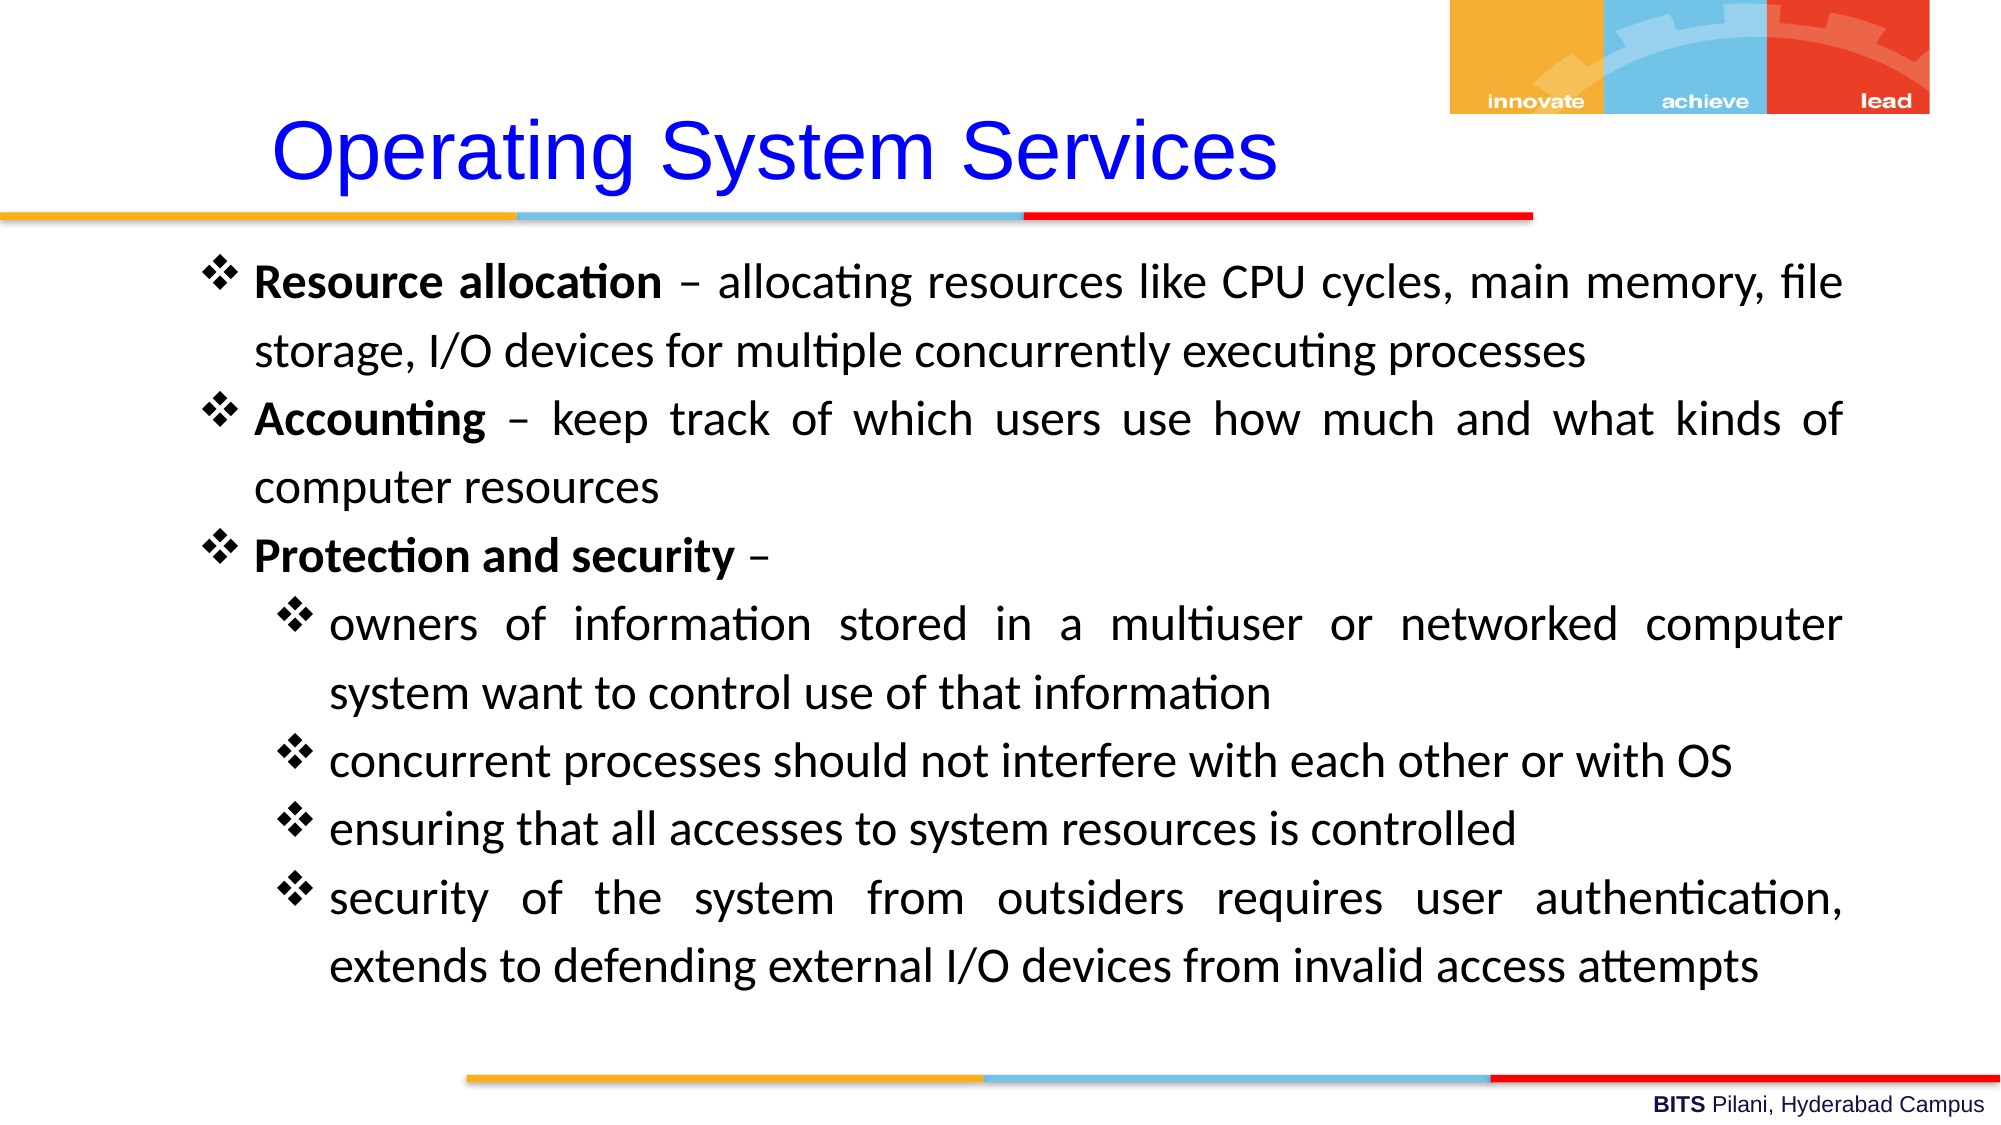

Operating System Services
Resource allocation – allocating resources like CPU cycles, main memory, file storage, I/O devices for multiple concurrently executing processes
Accounting – keep track of which users use how much and what kinds of computer resources
Protection and security –
owners of information stored in a multiuser or networked computer system want to control use of that information
concurrent processes should not interfere with each other or with OS
ensuring that all accesses to system resources is controlled
security of the system from outsiders requires user authentication, extends to defending external I/O devices from invalid access attempts